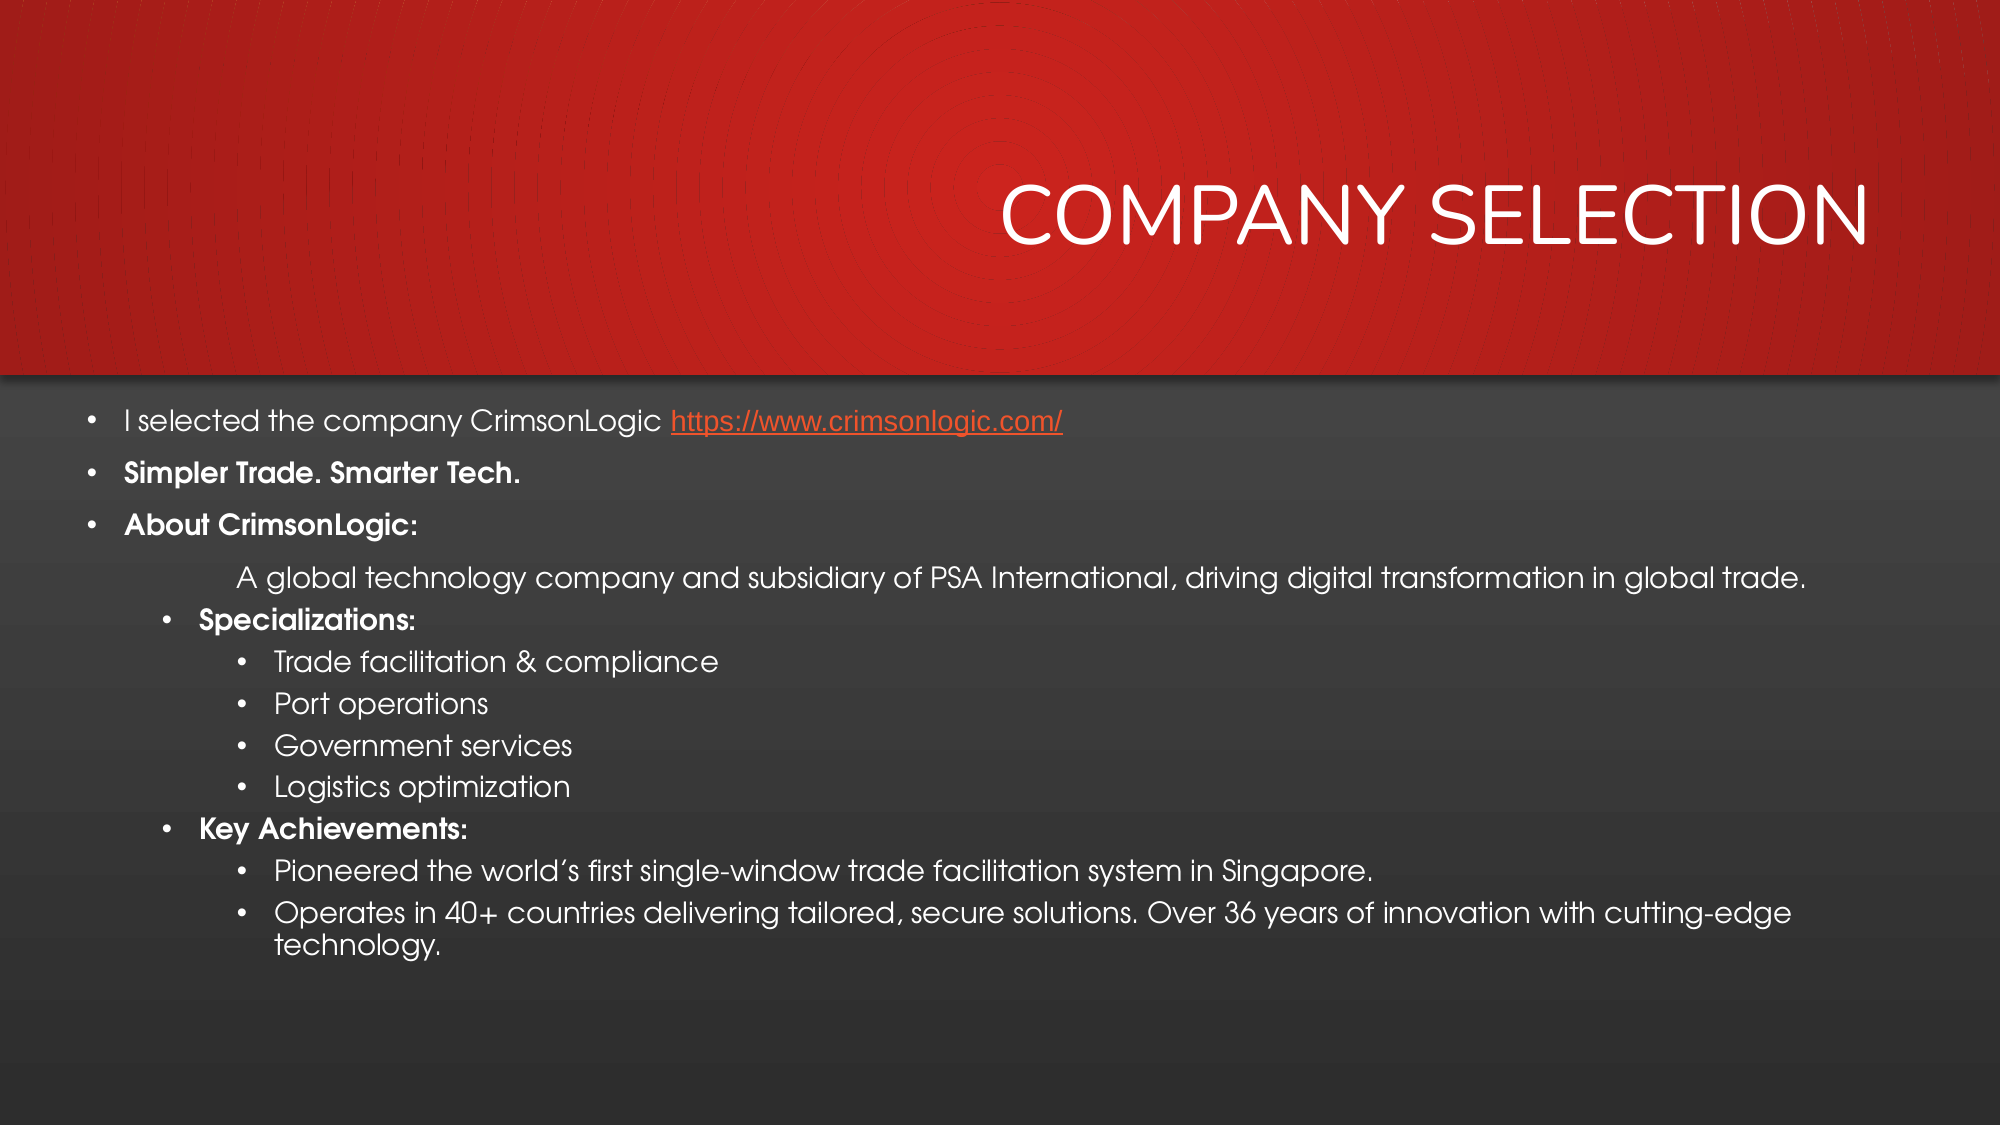

# Company Selection

I selected the company CrimsonLogic https://www.crimsonlogic.com/
Simpler Trade. Smarter Tech.
About CrimsonLogic:
	A global technology company and subsidiary of PSA International, driving digital transformation in global trade.
Specializations:
Trade facilitation & compliance
Port operations
Government services
Logistics optimization
Key Achievements:
Pioneered the world’s first single-window trade facilitation system in Singapore.
Operates in 40+ countries delivering tailored, secure solutions. Over 36 years of innovation with cutting-edge technology.